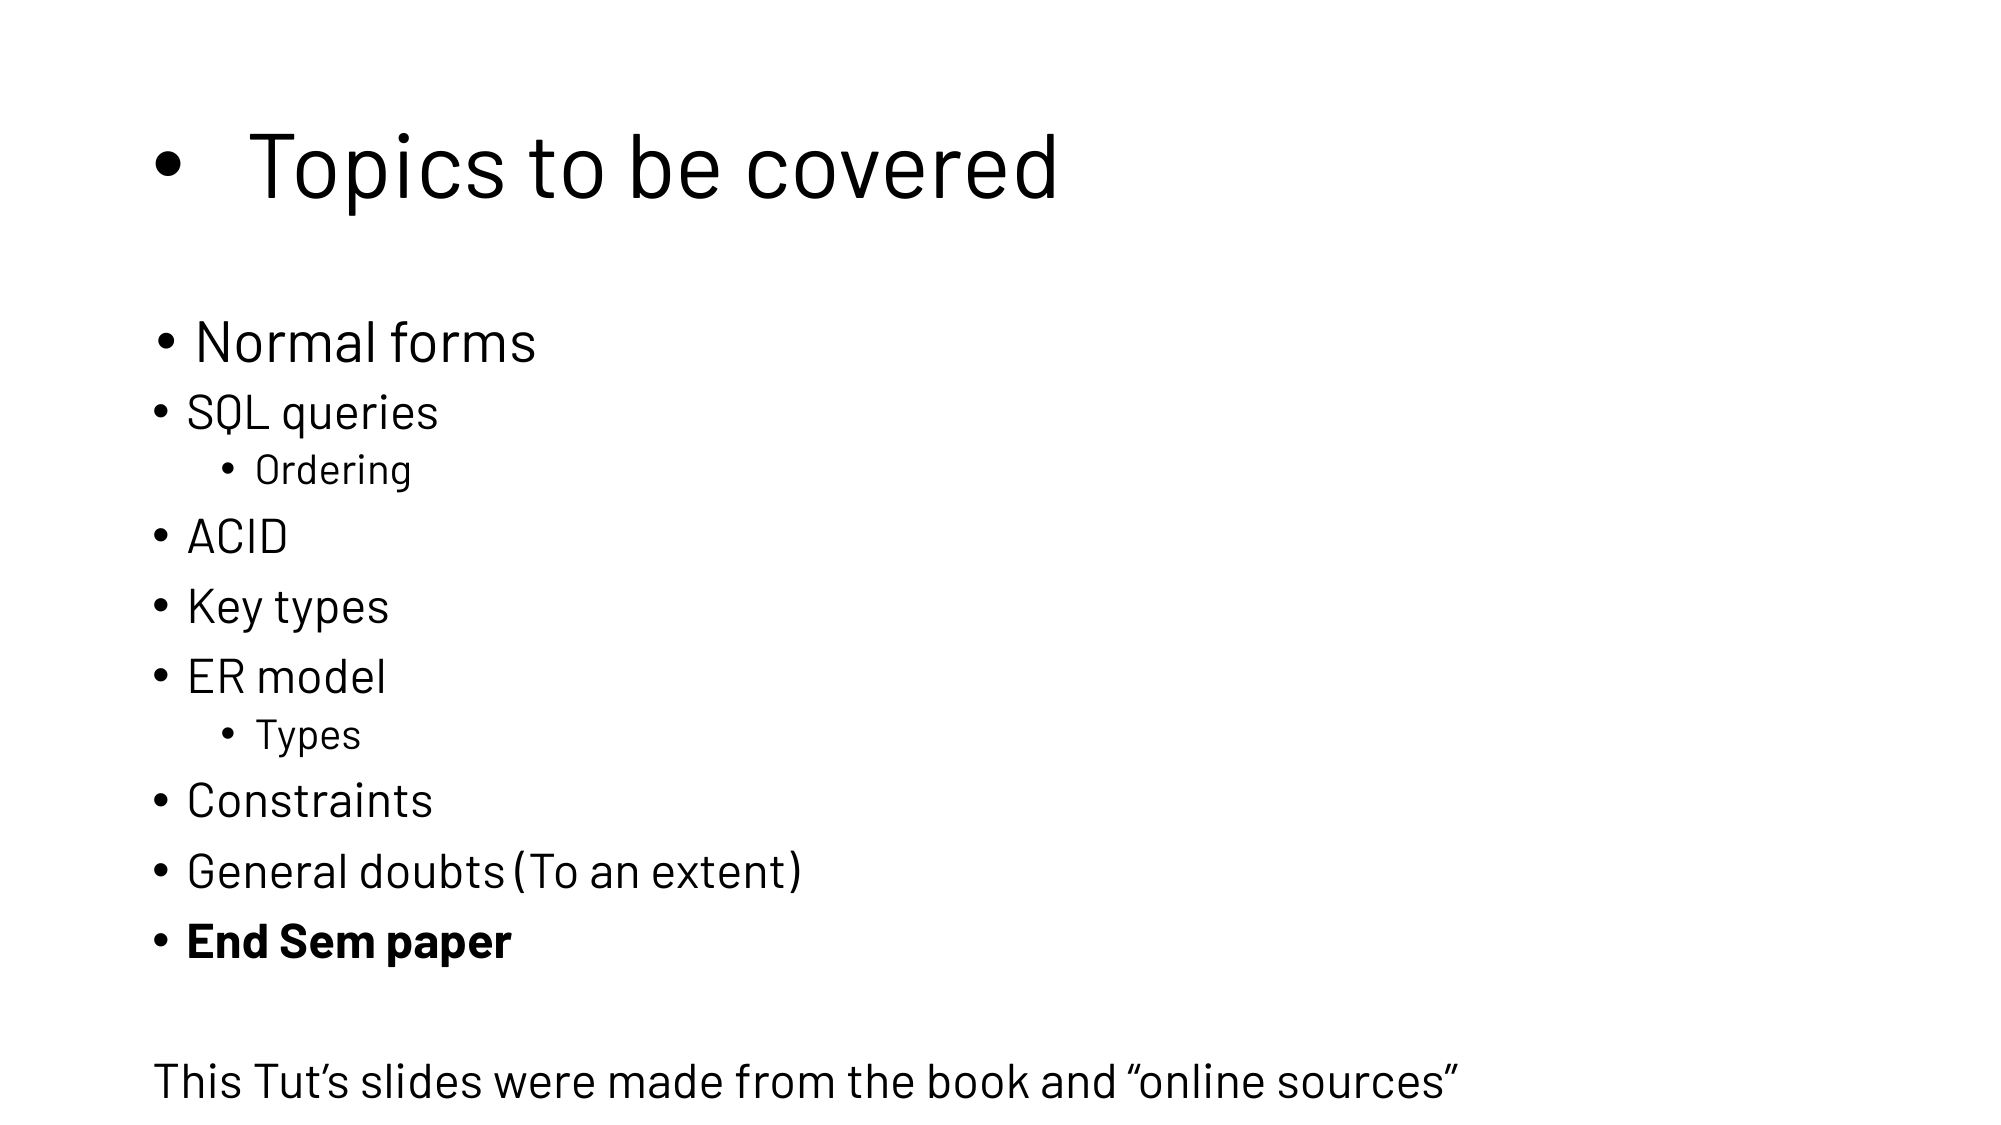

# Topics to be covered
Normal forms

SQL queries
Ordering
ACID
Key types
ER model
Types
Constraints
General doubts (To an extent)
End Sem paper

This Tut’s slides were made from the book and “online sources”